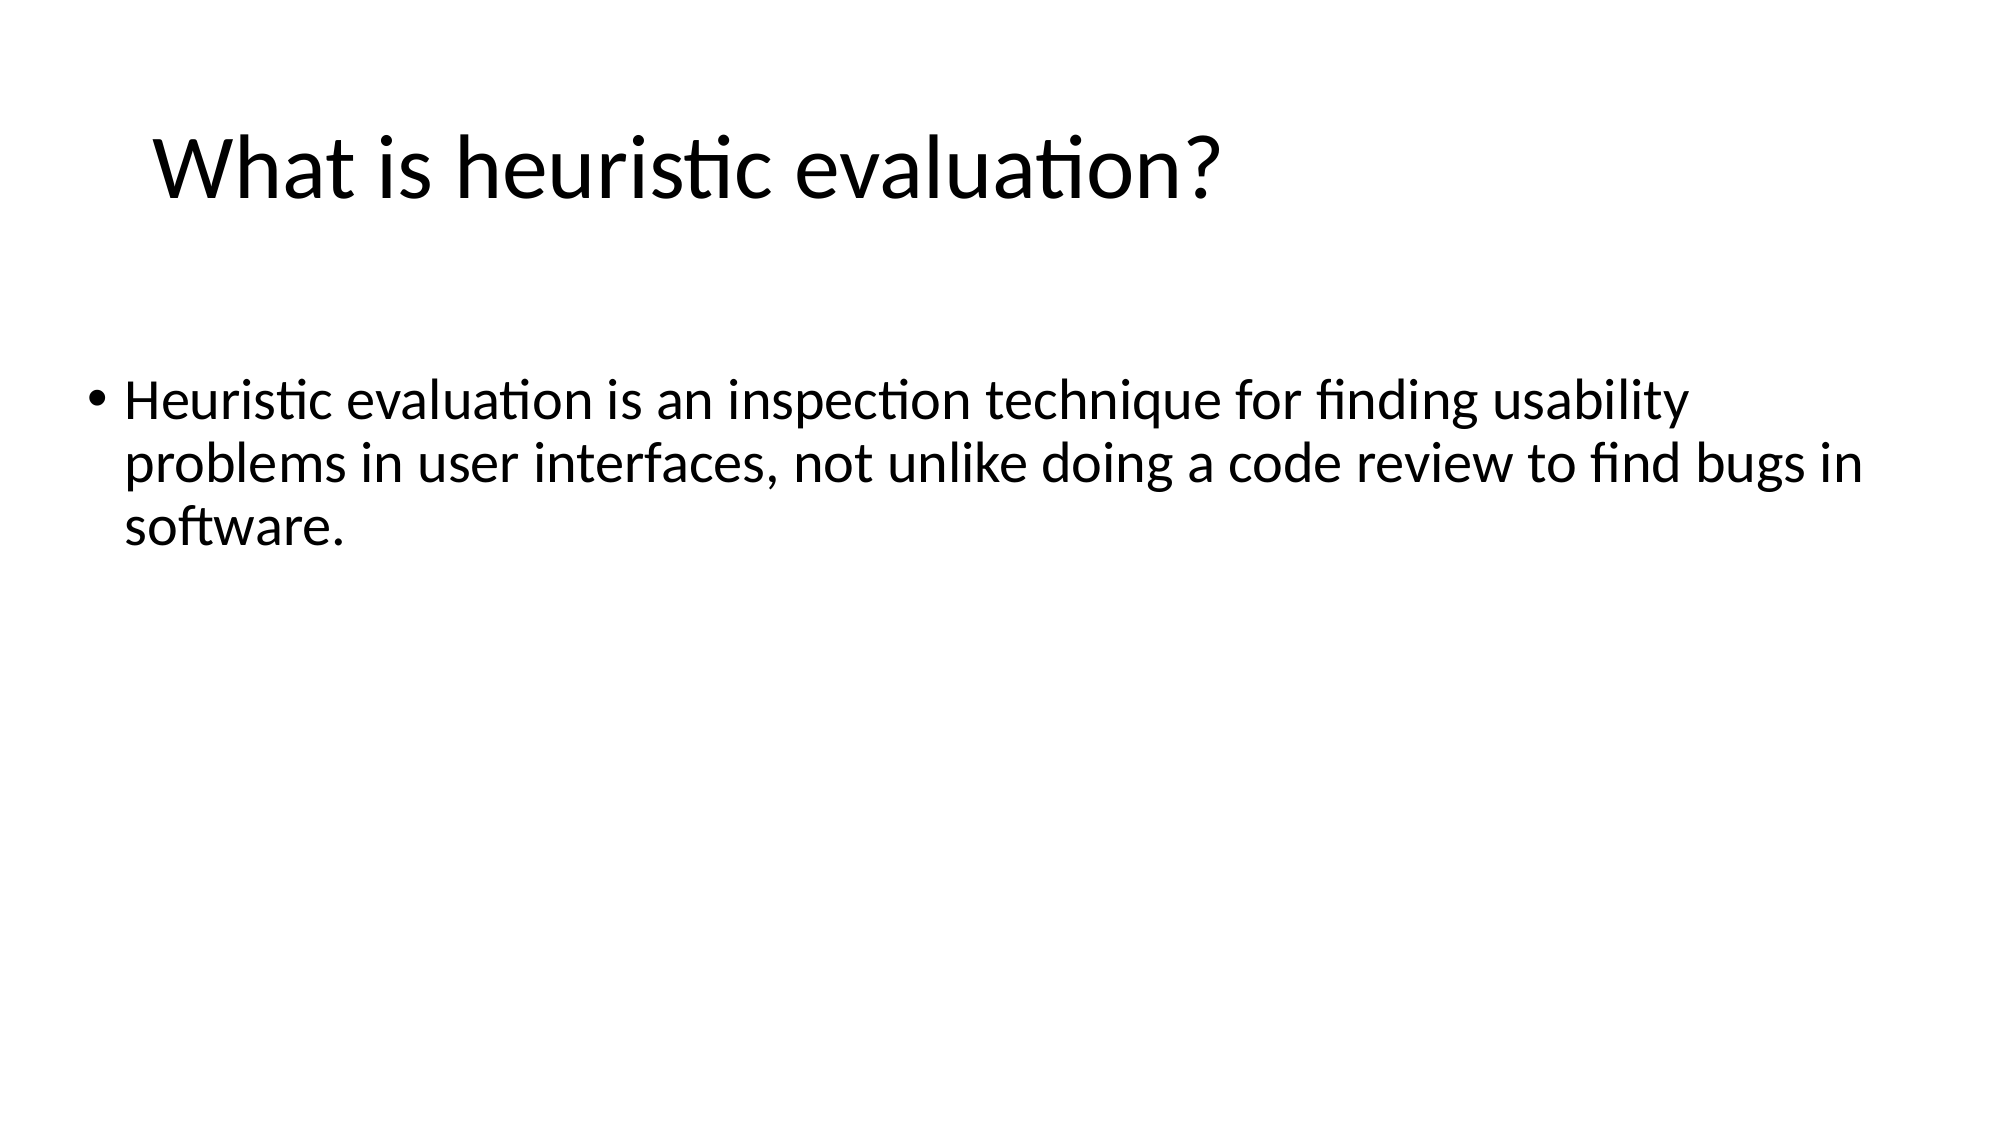

# What is heuristic evaluation?
Heuristic evaluation is an inspection technique for finding usability problems in user interfaces, not unlike doing a code review to find bugs in software.